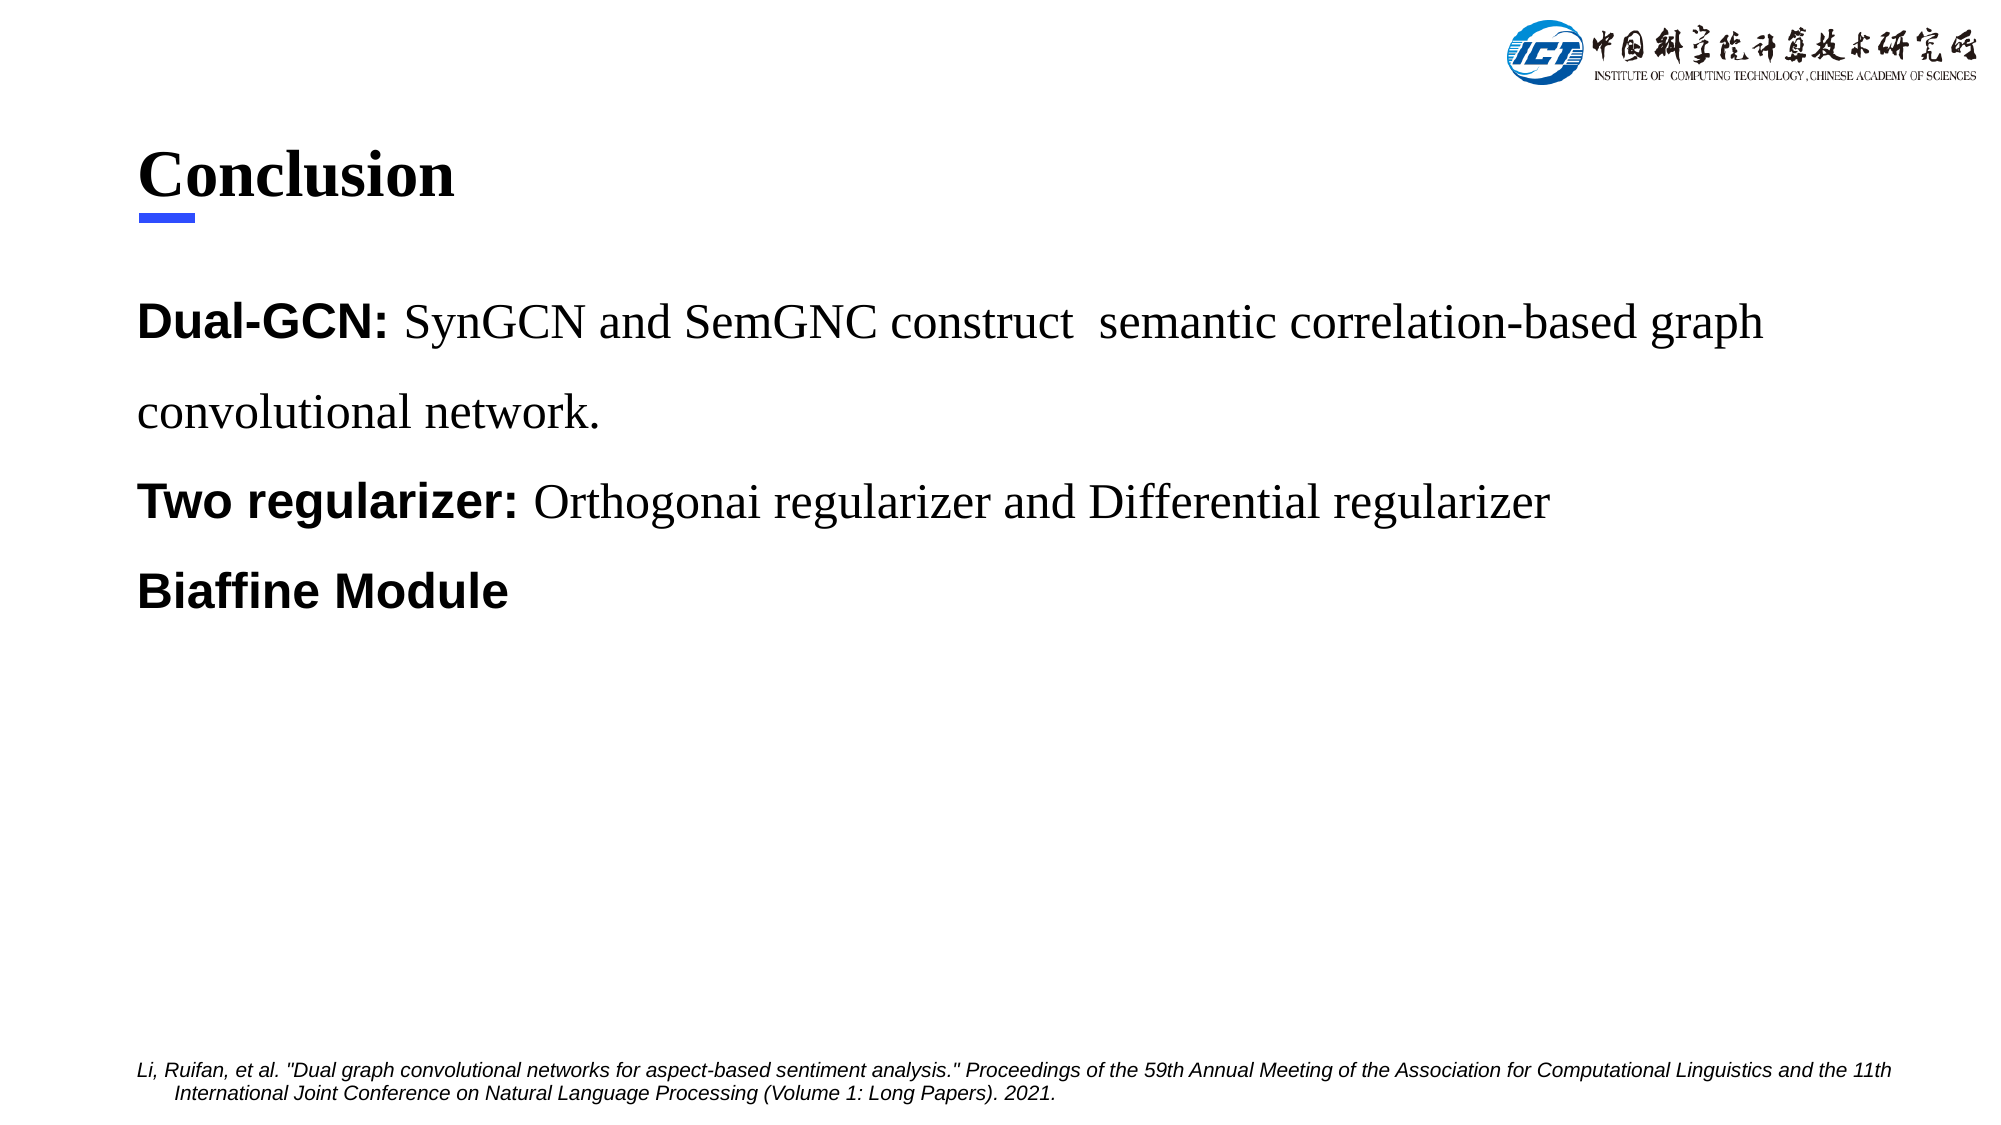

Conclusion
Dual-GCN: SynGCN and SemGNC construct  semantic correlation-based graph convolutional network.
Two regularizer: Orthogonai regularizer and Differential regularizer
Biaffine Module
Li, Ruifan, et al. "Dual graph convolutional networks for aspect-based sentiment analysis." Proceedings of the 59th Annual Meeting of the Association for Computational Linguistics and the 11th International Joint Conference on Natural Language Processing (Volume 1: Long Papers). 2021.